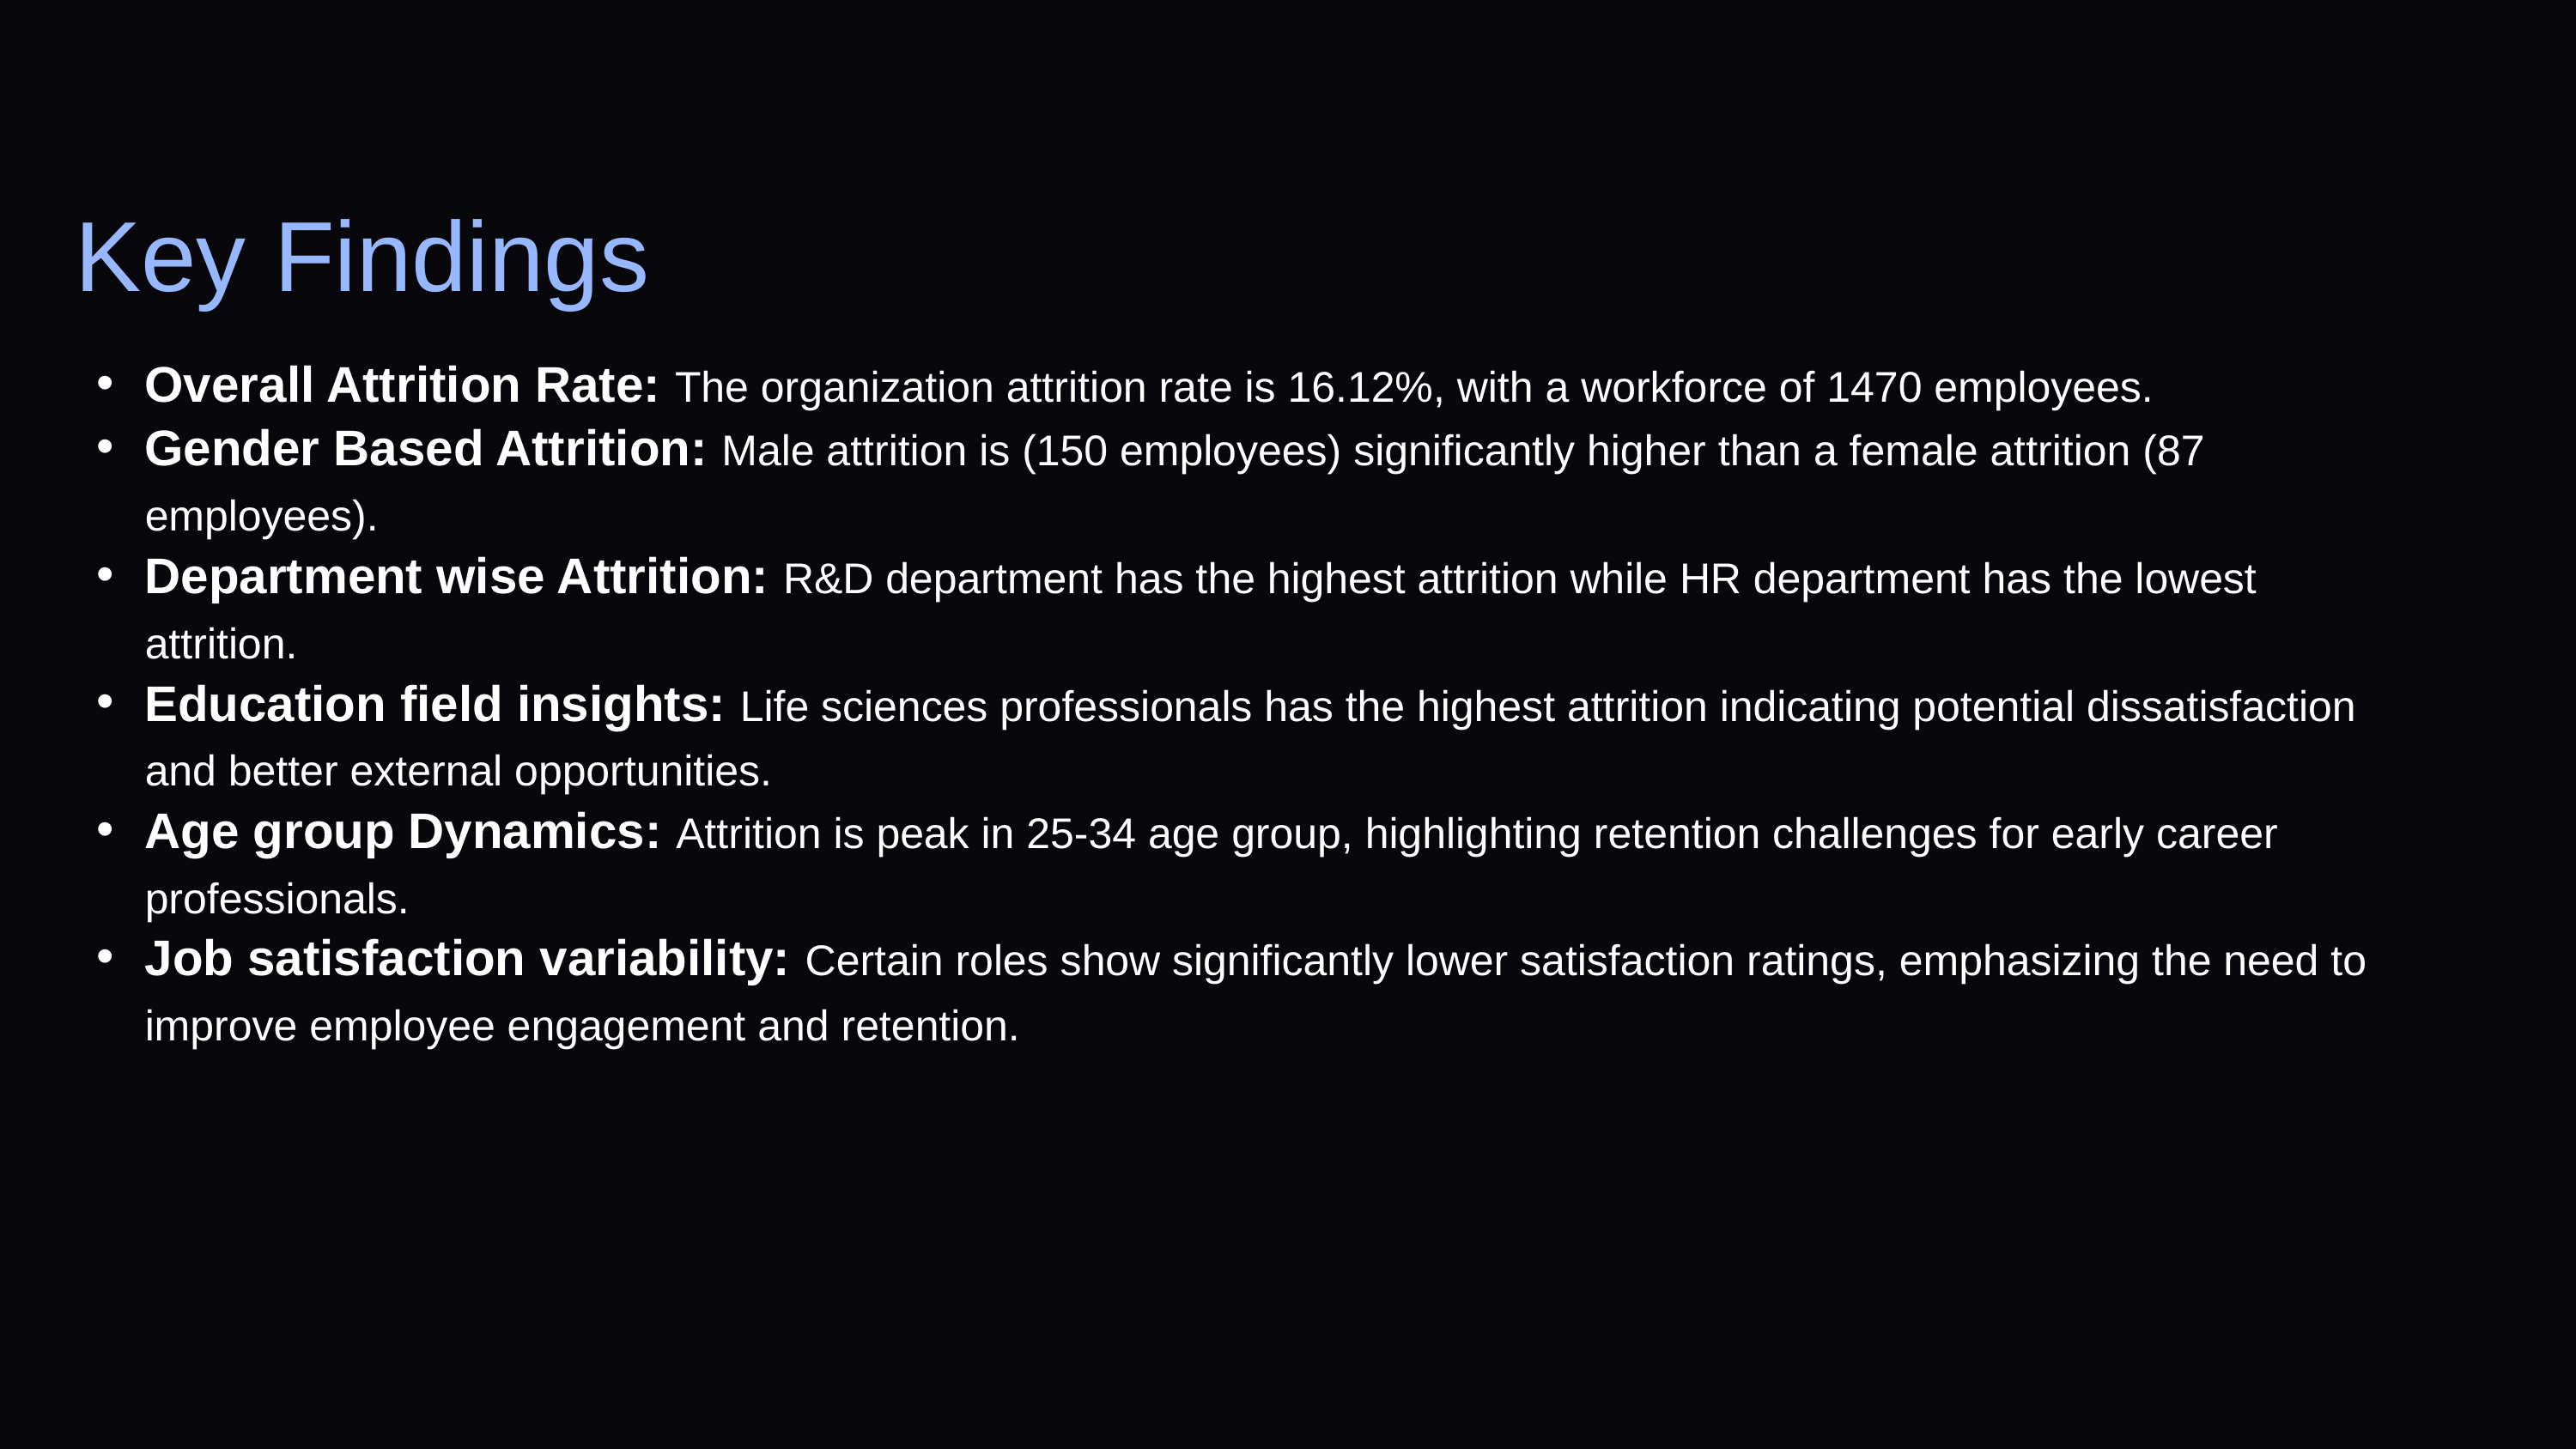

Key Findings
Overall Attrition Rate: The organization attrition rate is 16.12%, with a workforce of 1470 employees.
Gender Based Attrition: Male attrition is (150 employees) significantly higher than a female attrition (87 employees).
Department wise Attrition: R&D department has the highest attrition while HR department has the lowest attrition.
Education field insights: Life sciences professionals has the highest attrition indicating potential dissatisfaction and better external opportunities.
Age group Dynamics: Attrition is peak in 25-34 age group, highlighting retention challenges for early career professionals.
Job satisfaction variability: Certain roles show significantly lower satisfaction ratings, emphasizing the need to improve employee engagement and retention.